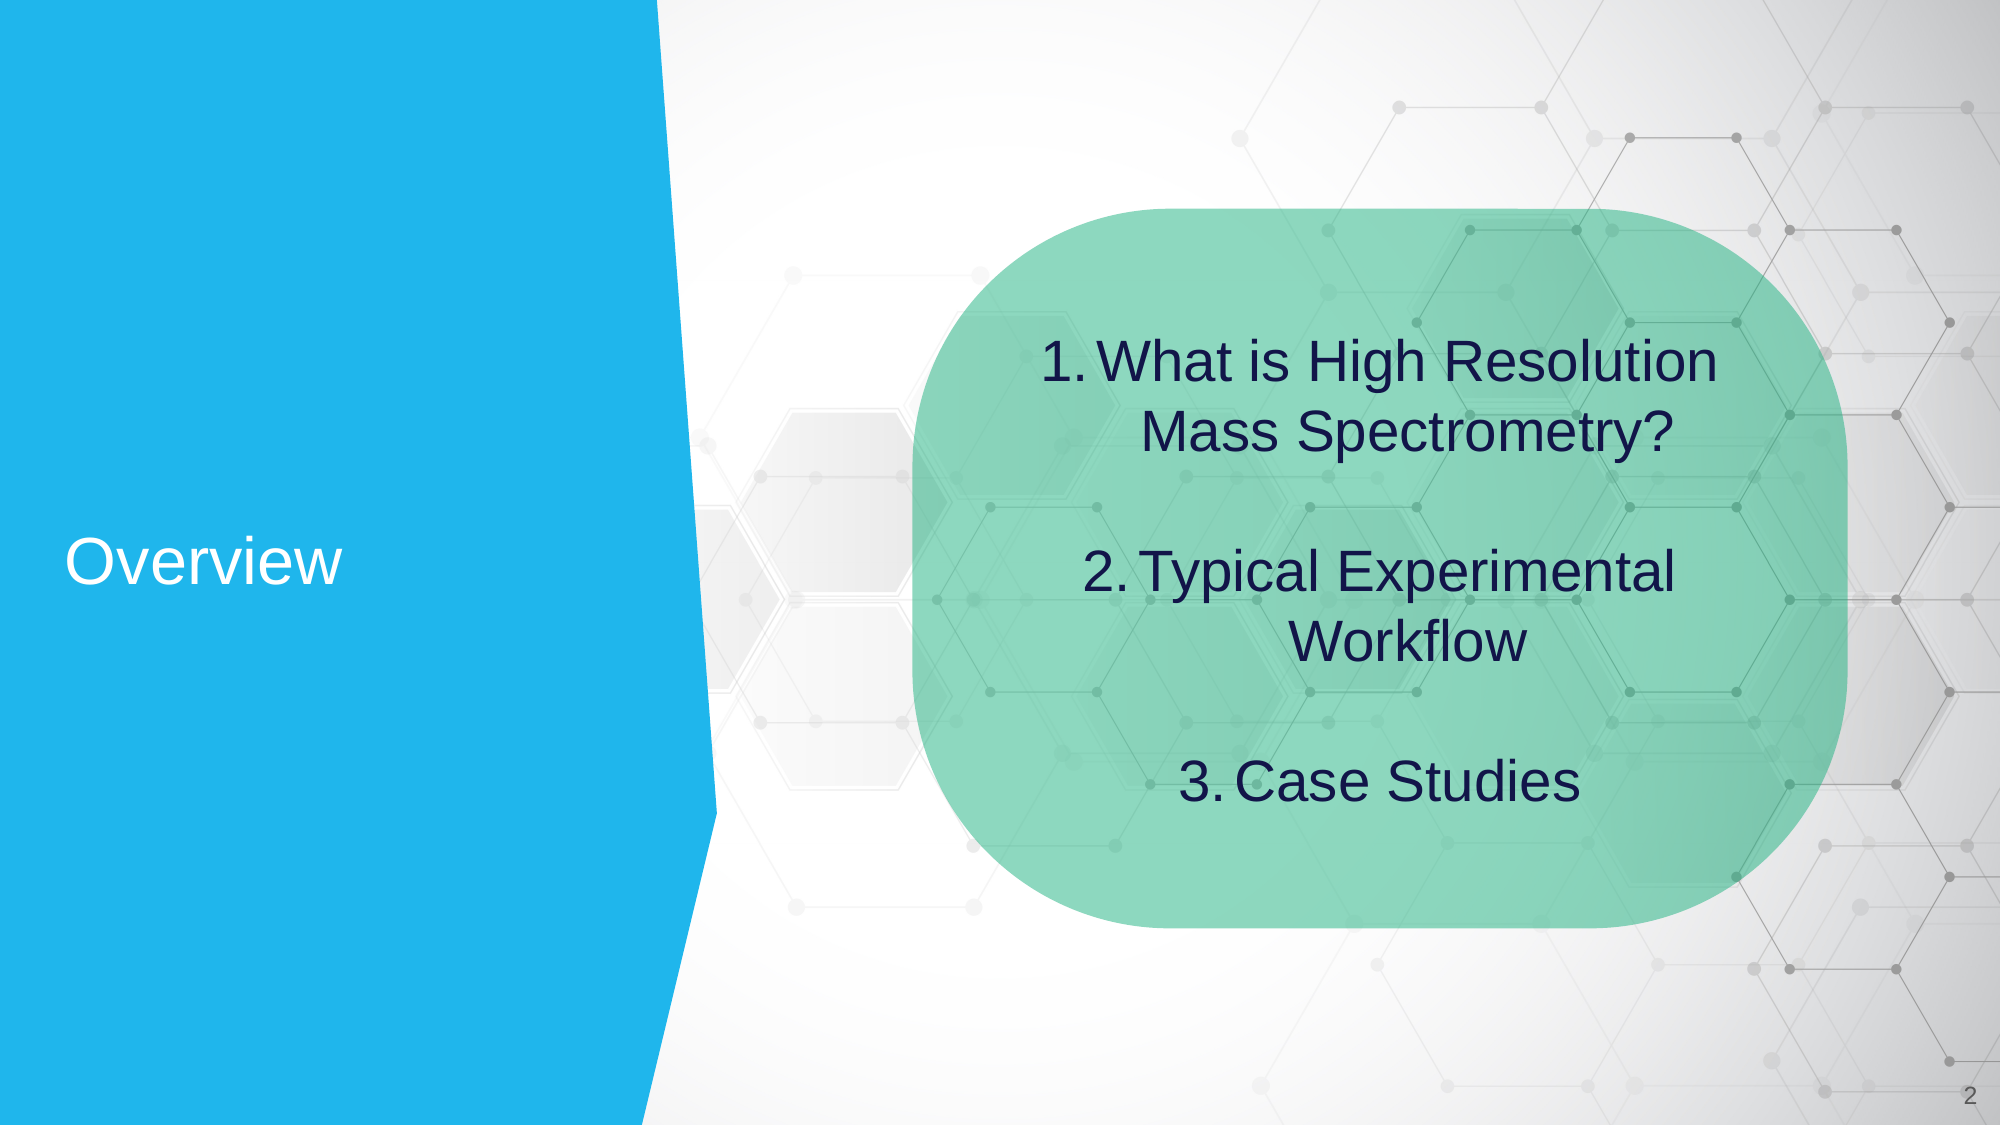

# Overview
What is High Resolution Mass Spectrometry?

Typical Experimental Workflow

Case Studies
2